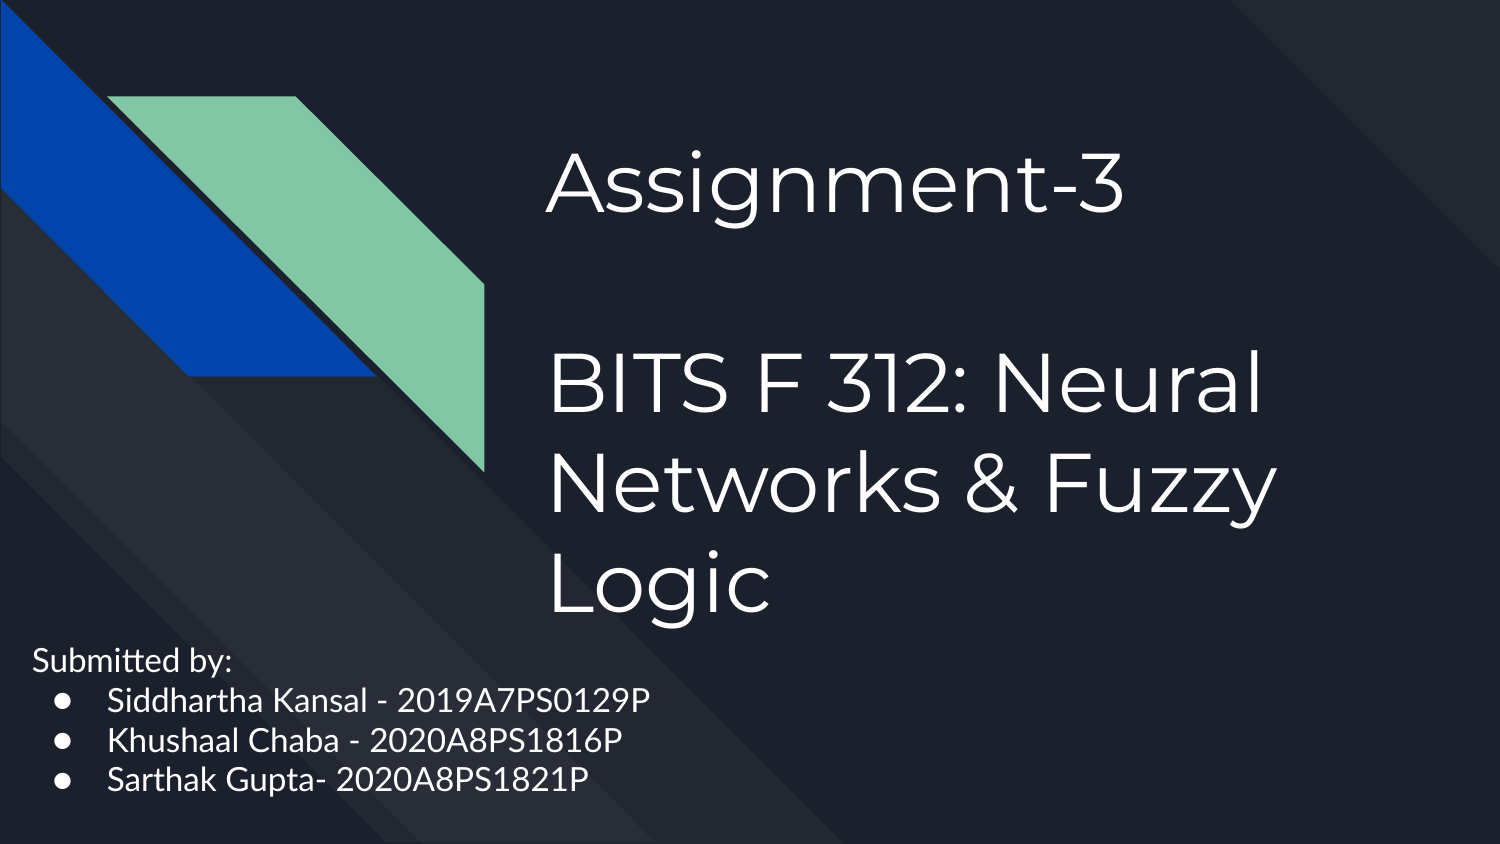

# Assignment-3

BITS F 312: Neural Networks & Fuzzy Logic
Submitted by:
Siddhartha Kansal - 2019A7PS0129P
Khushaal Chaba - 2020A8PS1816P
Sarthak Gupta- 2020A8PS1821P